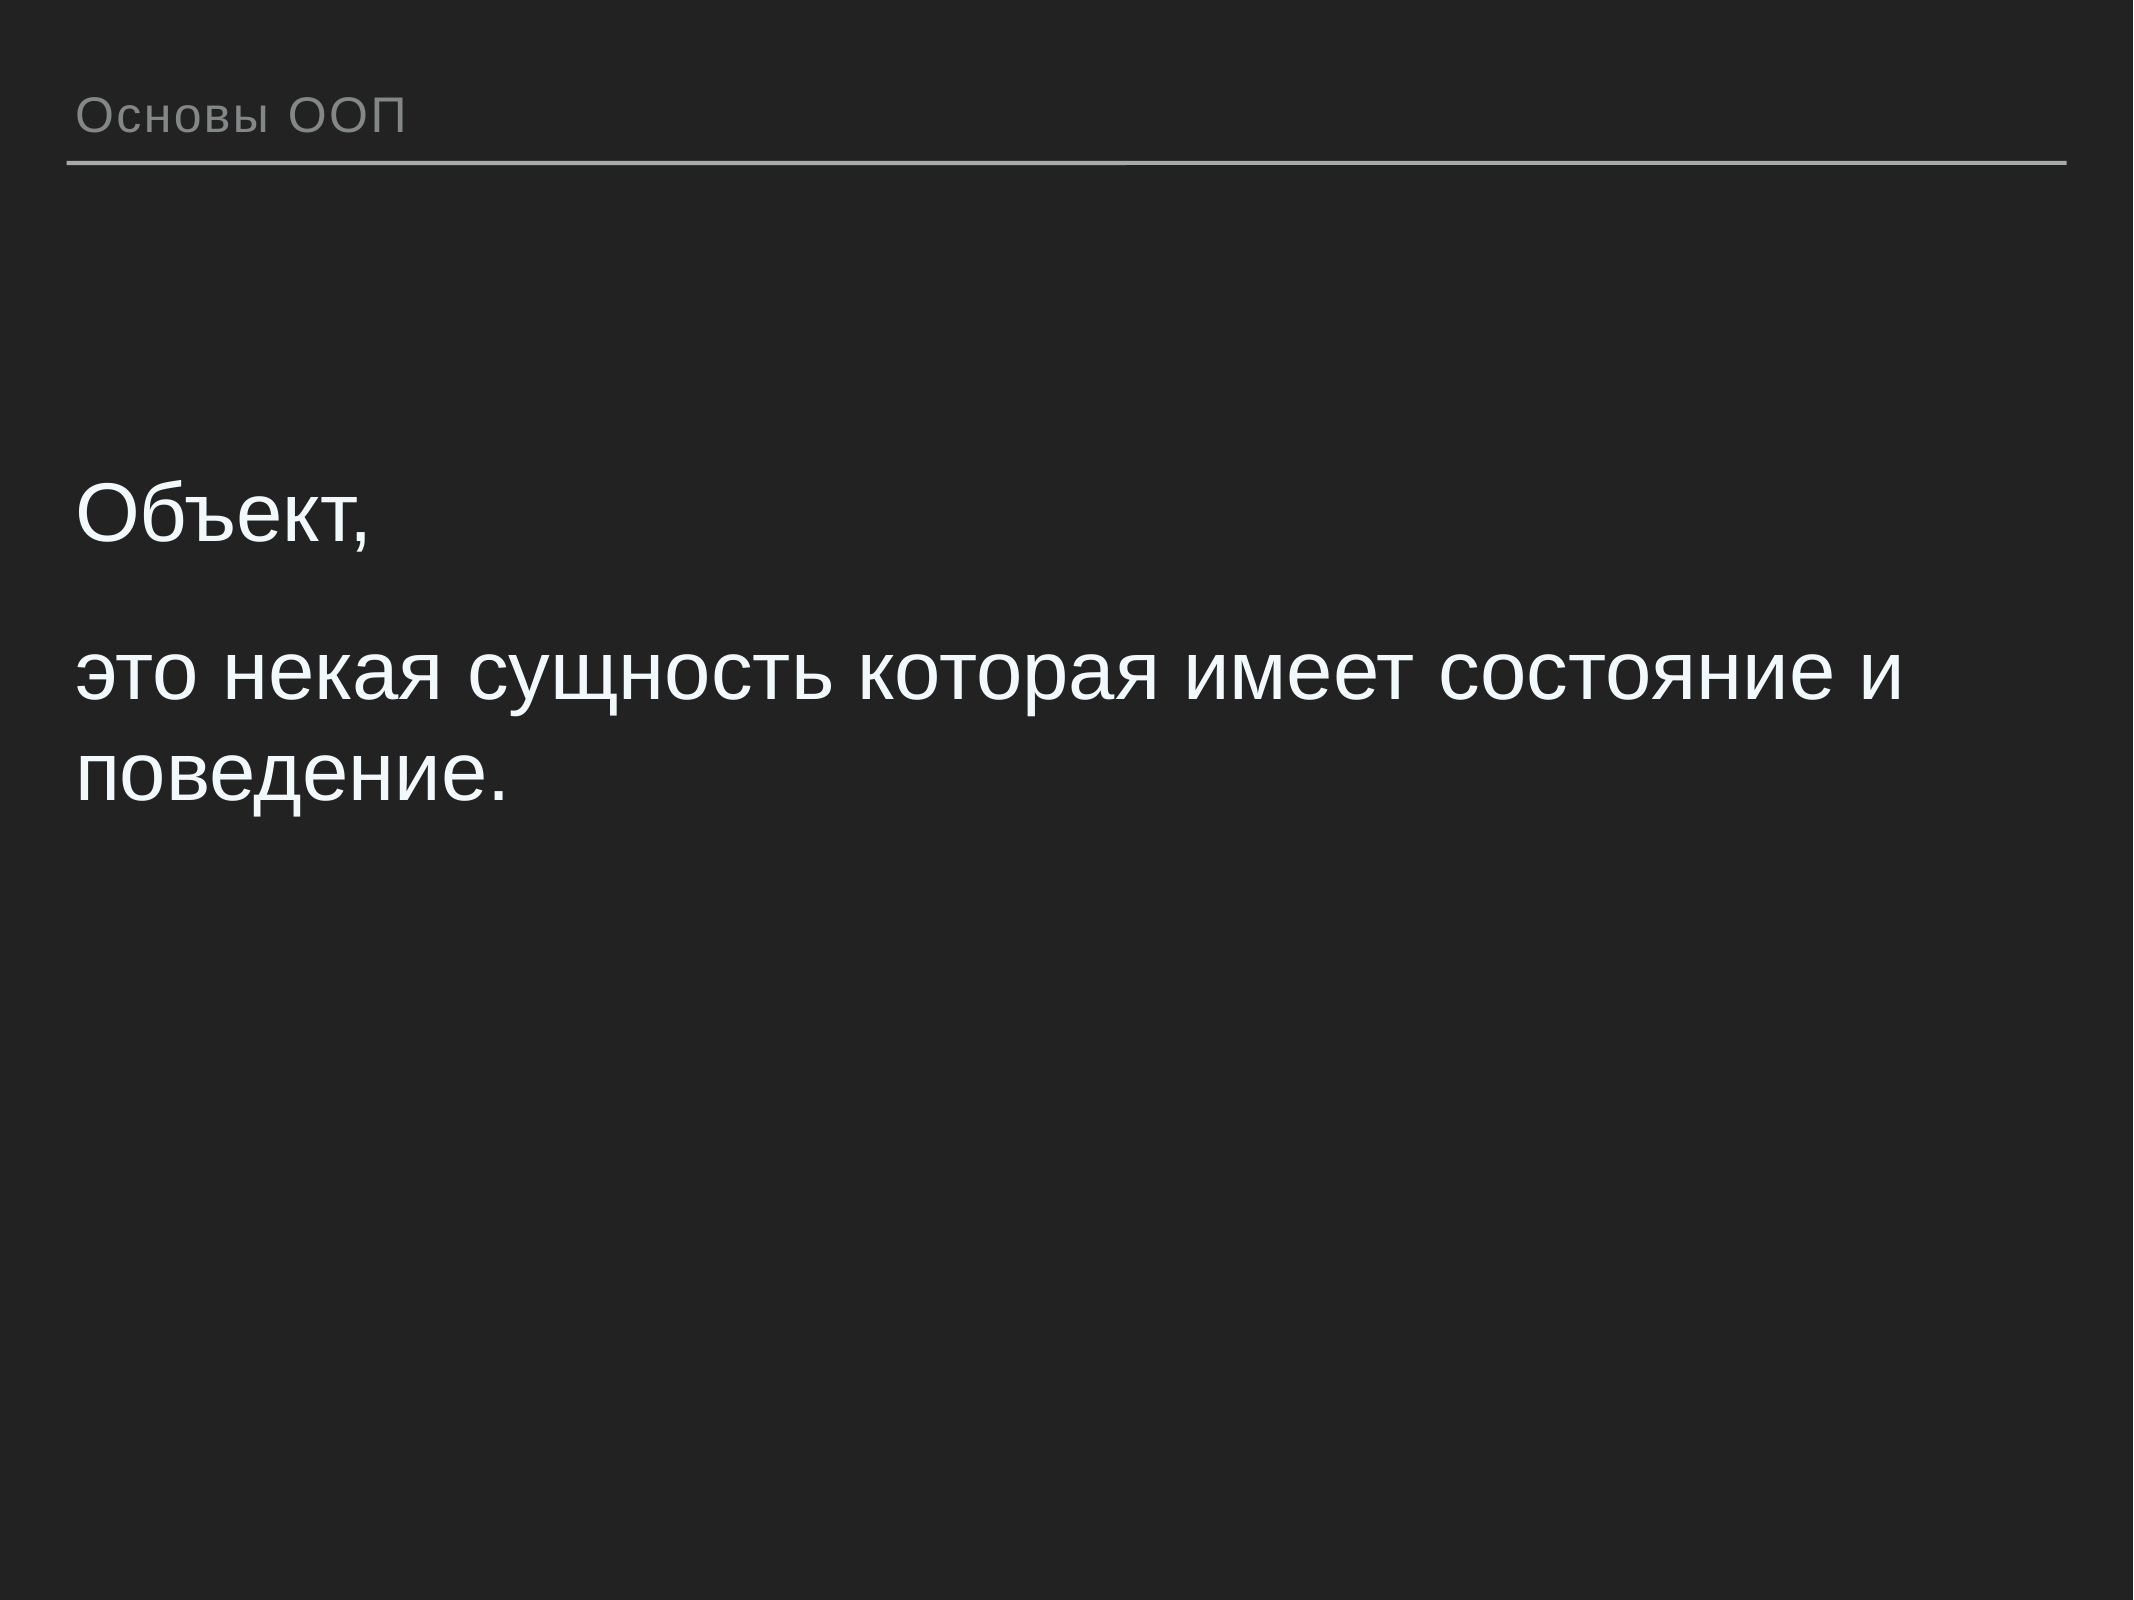

Основы ООП
Объект,
это некая сущность которая имеет состояние и поведение.